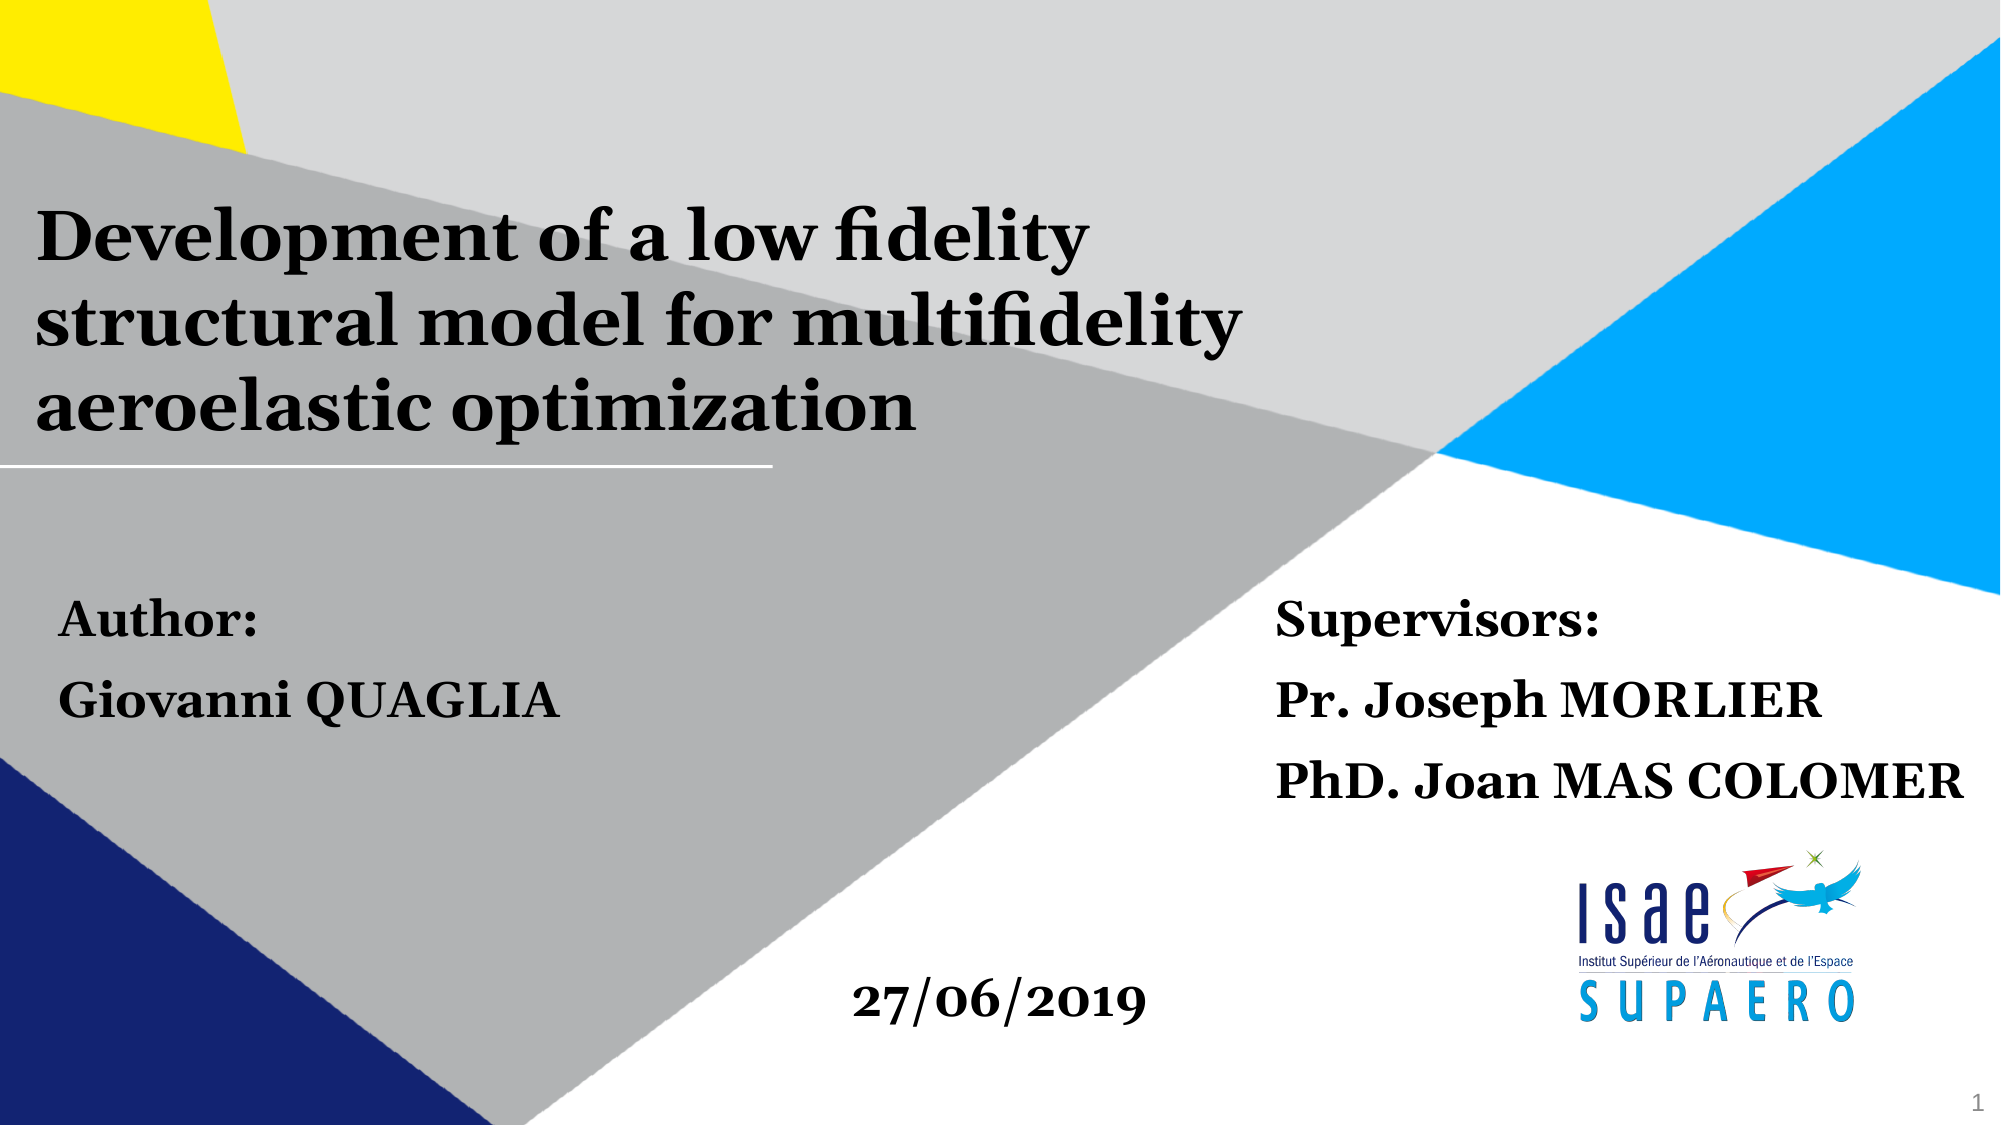

# Development of a low fidelity structural model for multifidelity aeroelastic optimization
Author:
Giovanni QUAGLIA

Supervisors:
Pr. Joseph MORLIER
PhD. Joan MAS COLOMER
27/06/2019

1